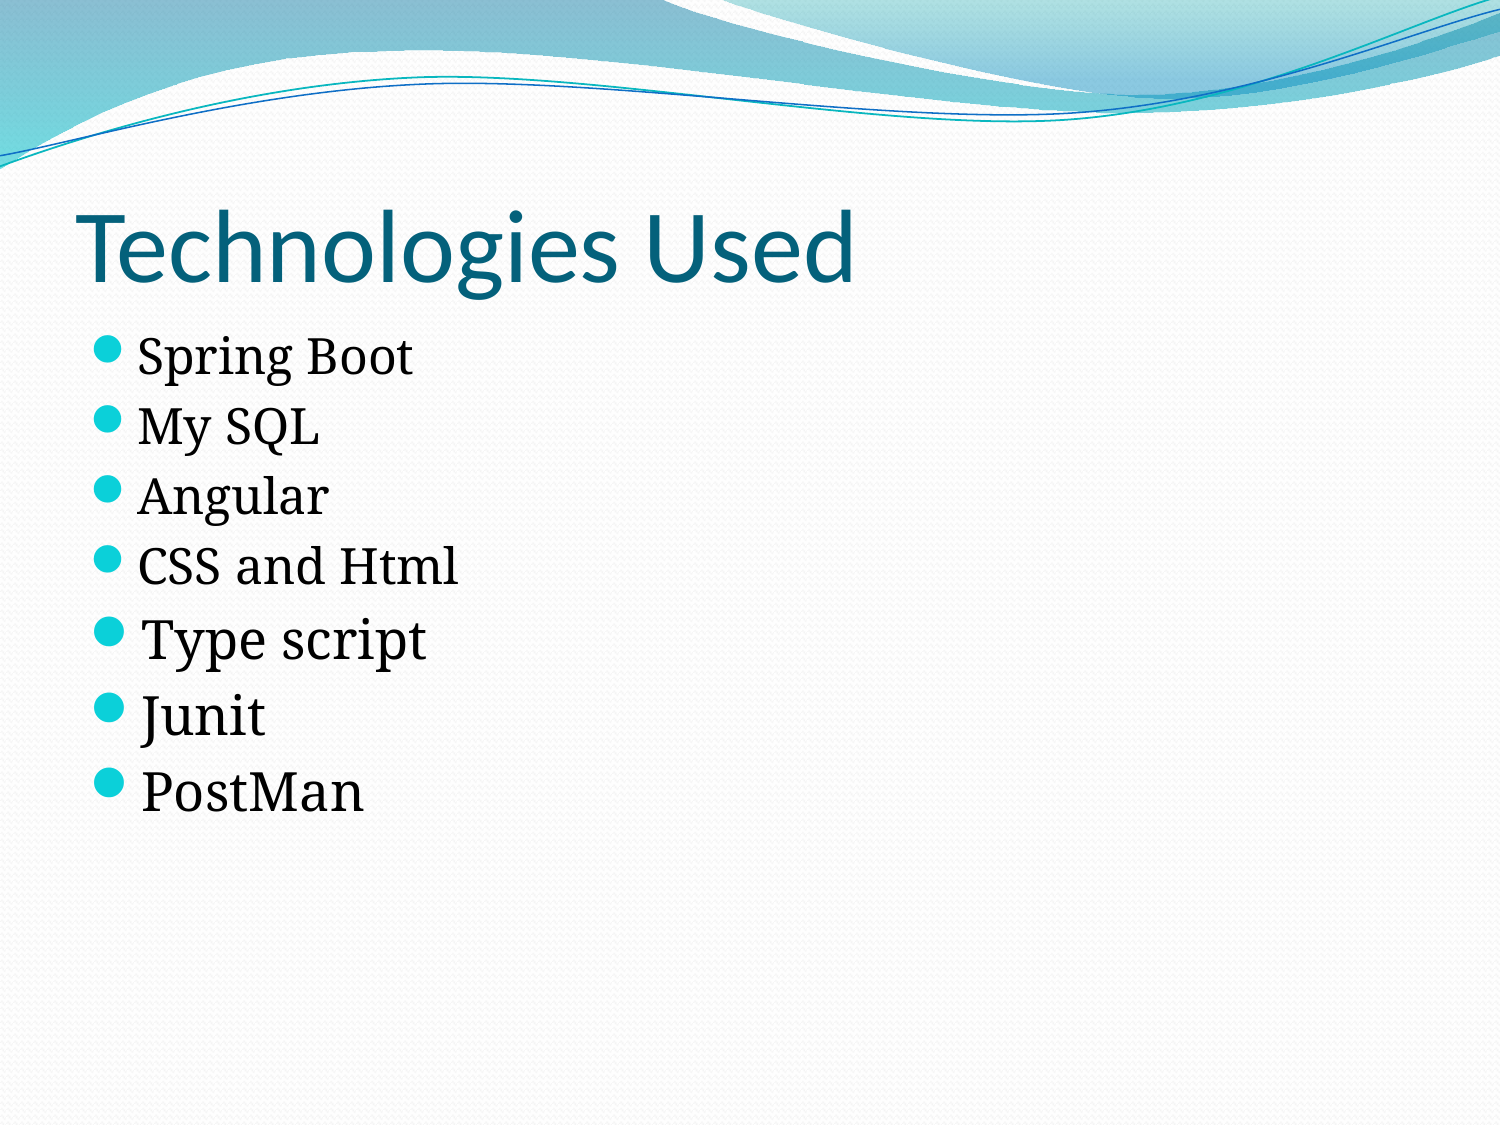

# Technologies Used
Spring Boot
My SQL
Angular
CSS and Html
Type script
Junit
PostMan